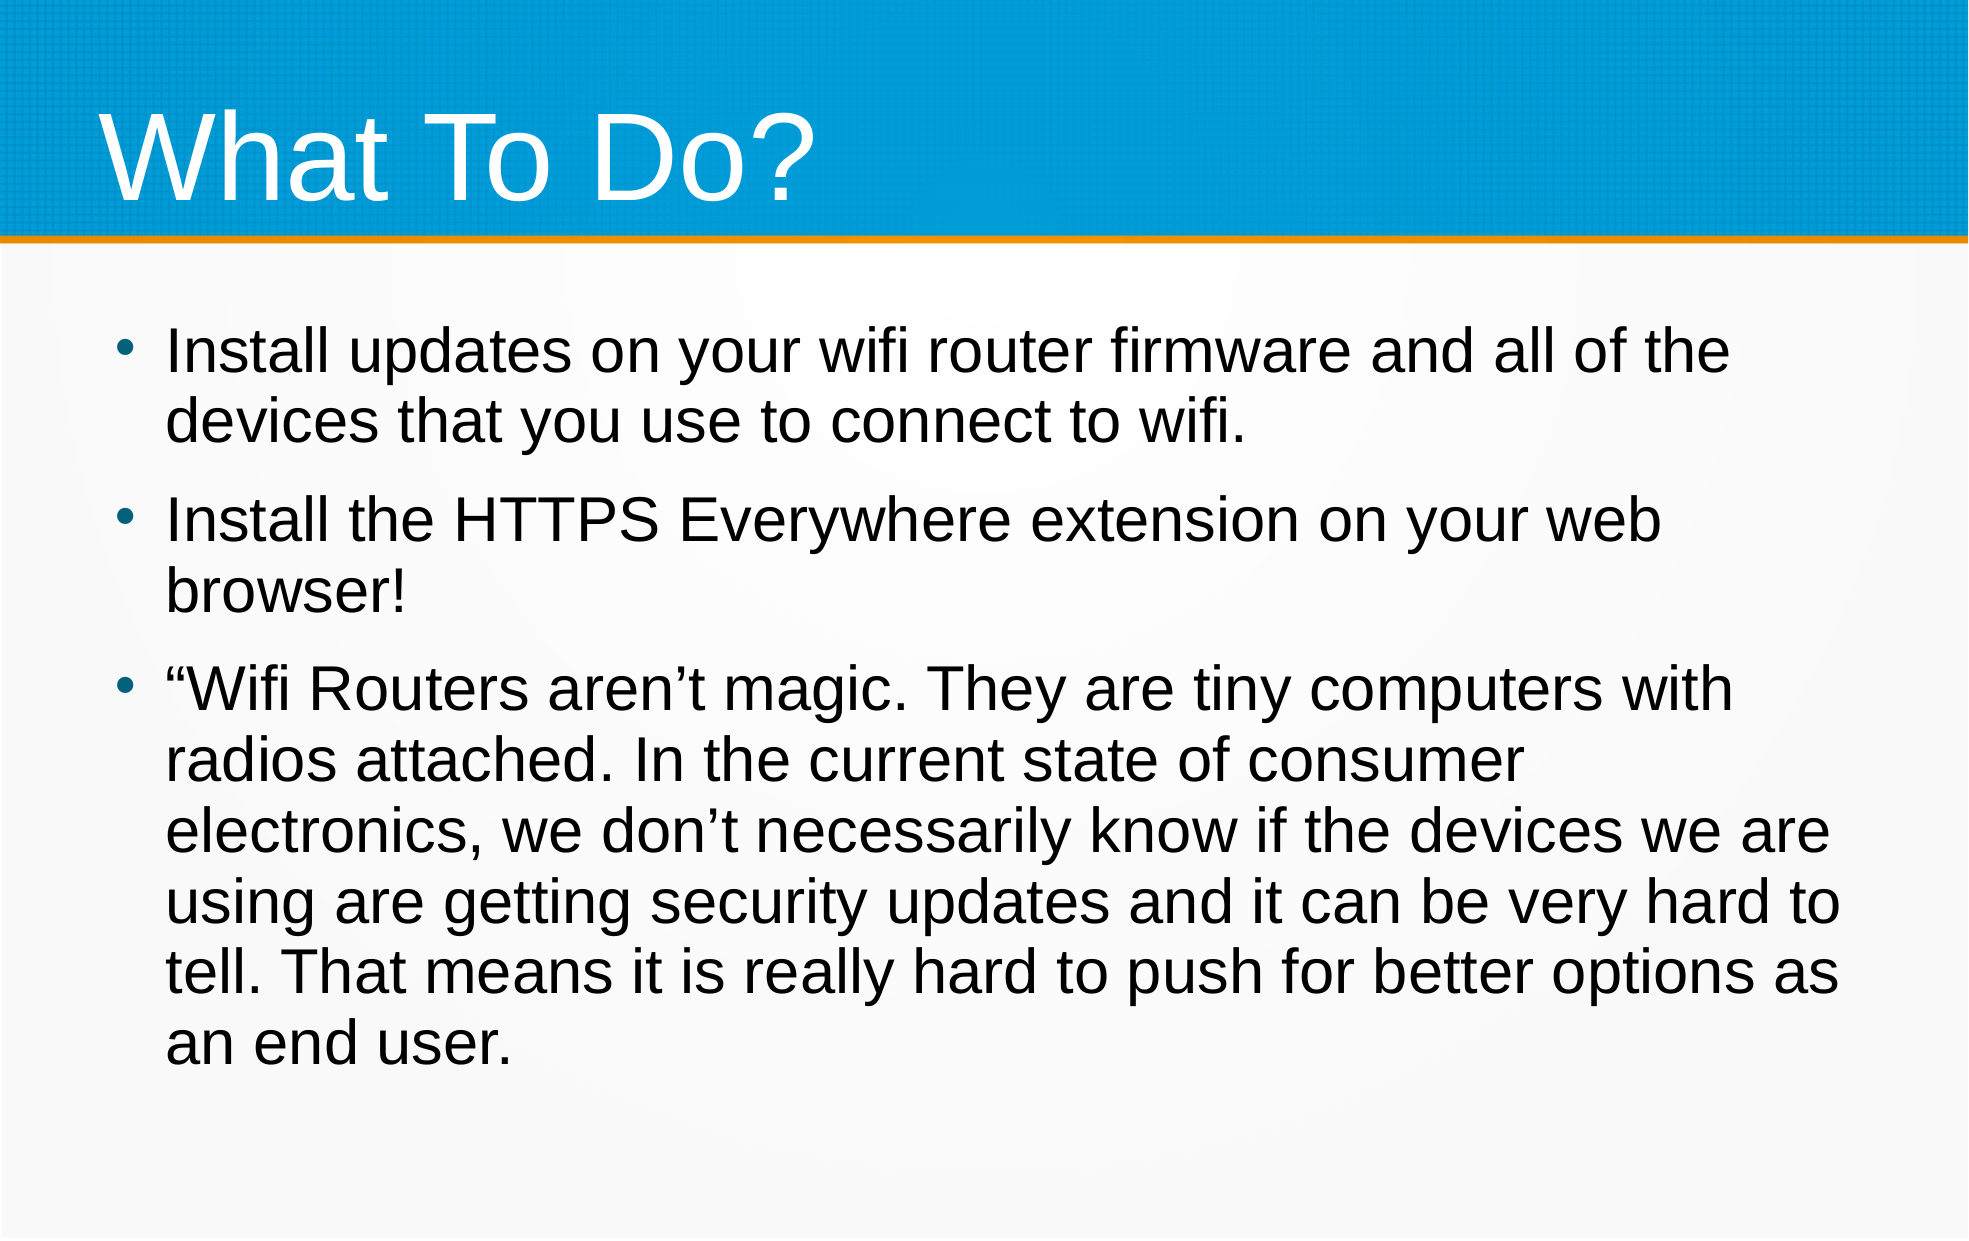

What To Do?
Install updates on your wifi router firmware and all of the devices that you use to connect to wifi.
Install the HTTPS Everywhere extension on your web browser!
“Wifi Routers aren’t magic. They are tiny computers with radios attached. In the current state of consumer electronics, we don’t necessarily know if the devices we are using are getting security updates and it can be very hard to tell. That means it is really hard to push for better options as an end user.